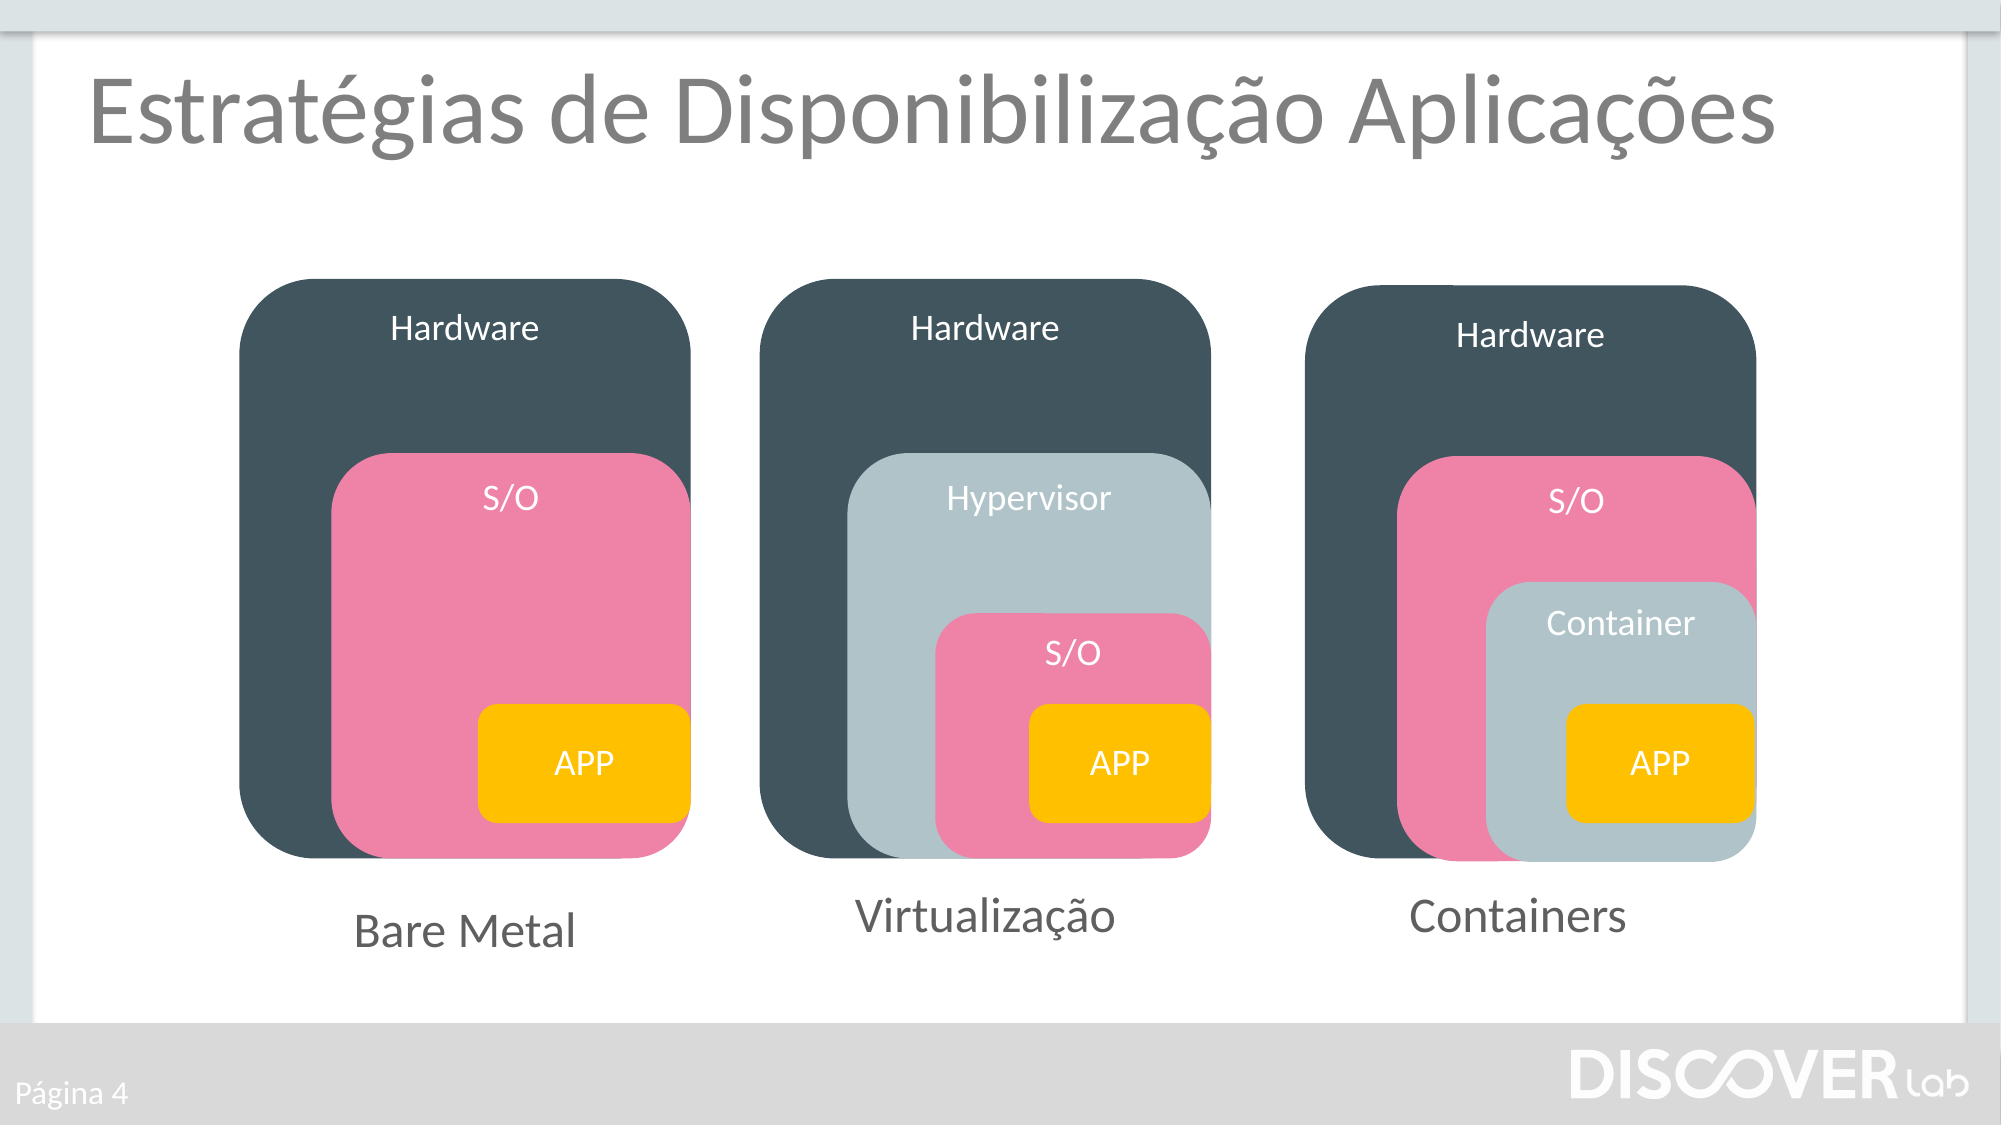

# Estratégias de Disponibilização Aplicações
Hardware
Hardware
Hardware
Hypervisor
S/O
S/O
Container
S/O
APP
APP
APP
Virtualização
Containers
Bare Metal